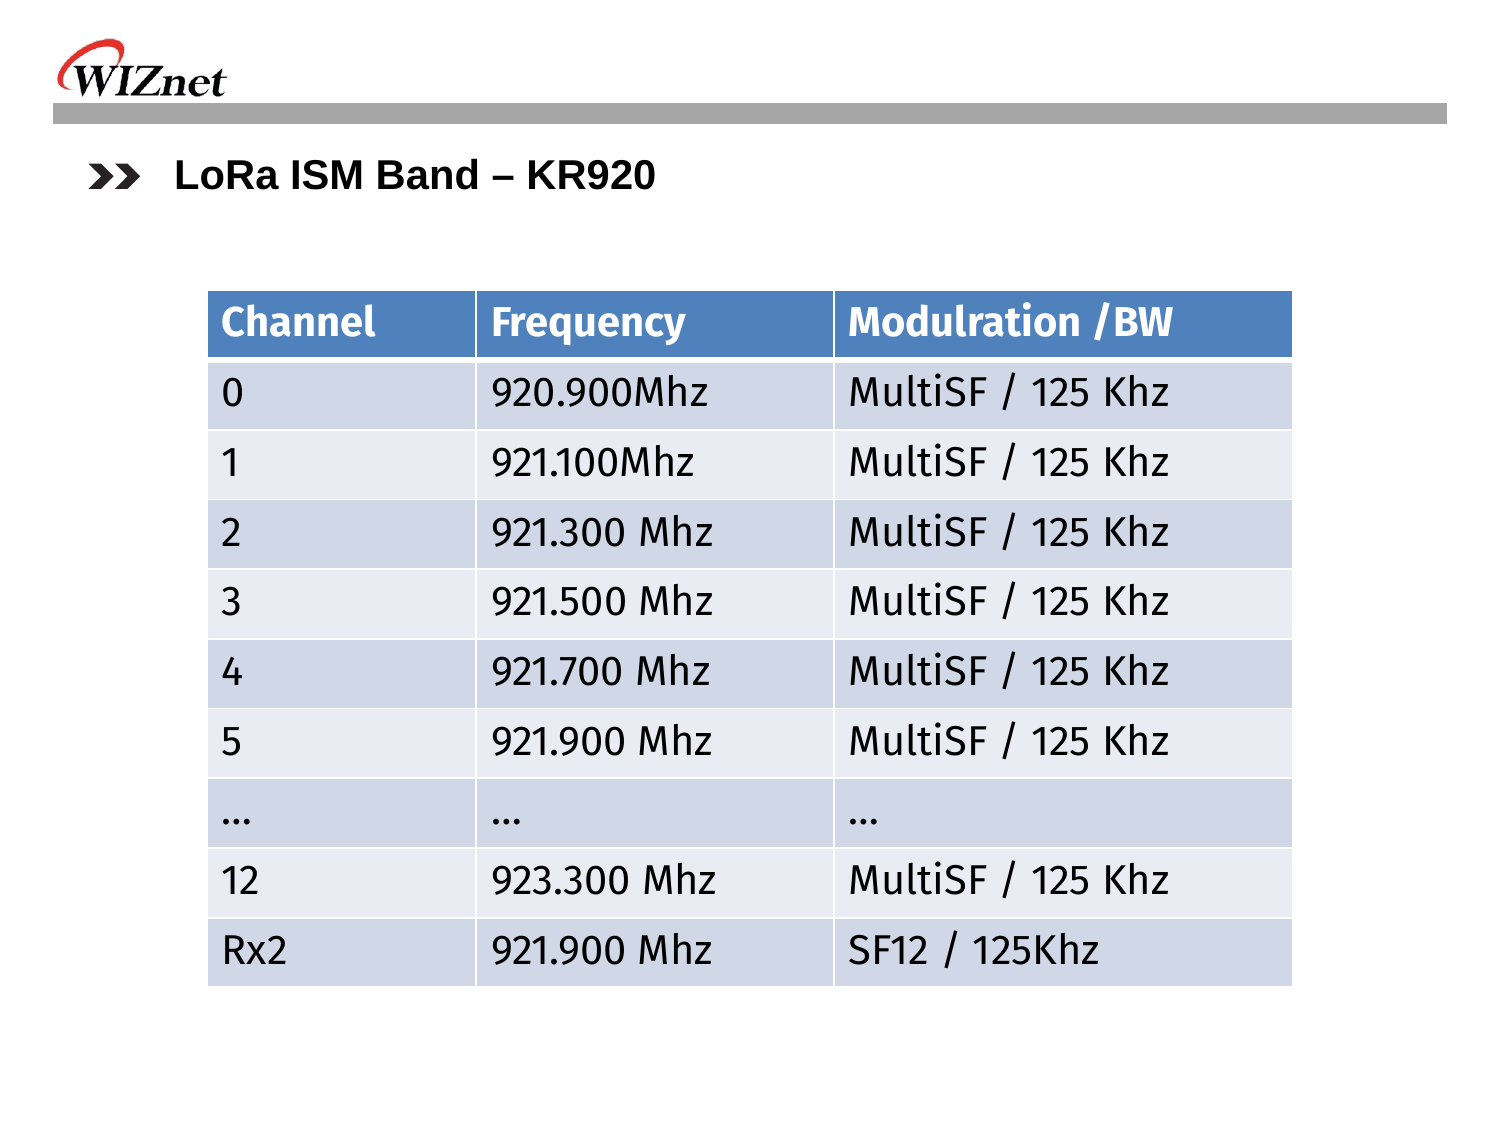

LoRa ISM Band – KR920
| Channel | Frequency | Modulration /BW |
| --- | --- | --- |
| 0 | 920.900Mhz | MultiSF / 125 Khz |
| 1 | 921.100Mhz | MultiSF / 125 Khz |
| 2 | 921.300 Mhz | MultiSF / 125 Khz |
| 3 | 921.500 Mhz | MultiSF / 125 Khz |
| 4 | 921.700 Mhz | MultiSF / 125 Khz |
| 5 | 921.900 Mhz | MultiSF / 125 Khz |
| … | … | … |
| 12 | 923.300 Mhz | MultiSF / 125 Khz |
| Rx2 | 921.900 Mhz | SF12 / 125Khz |